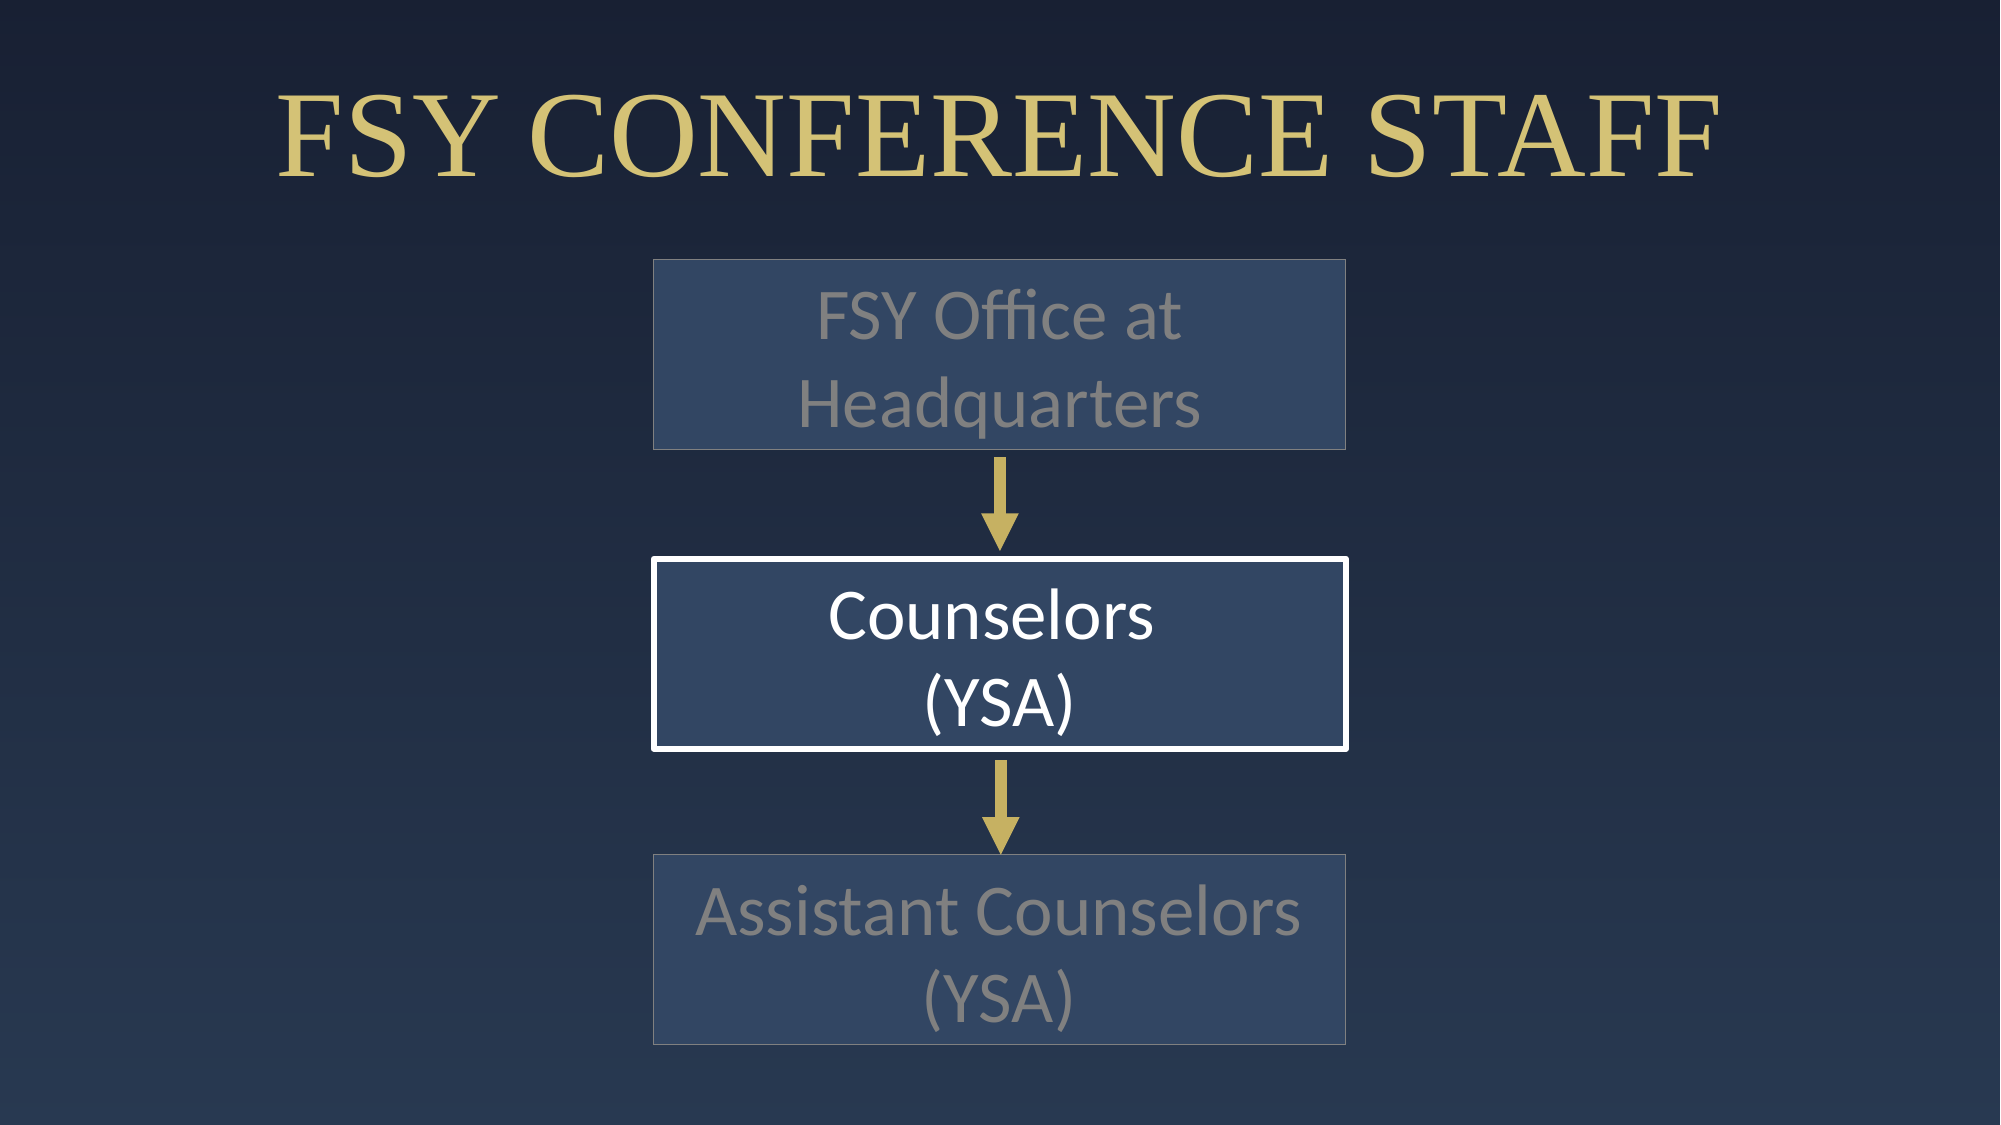

# FSY Conference Staff
FSY Office at Headquarters
Counselors
(YSA)
Assistant Counselors (YSA)